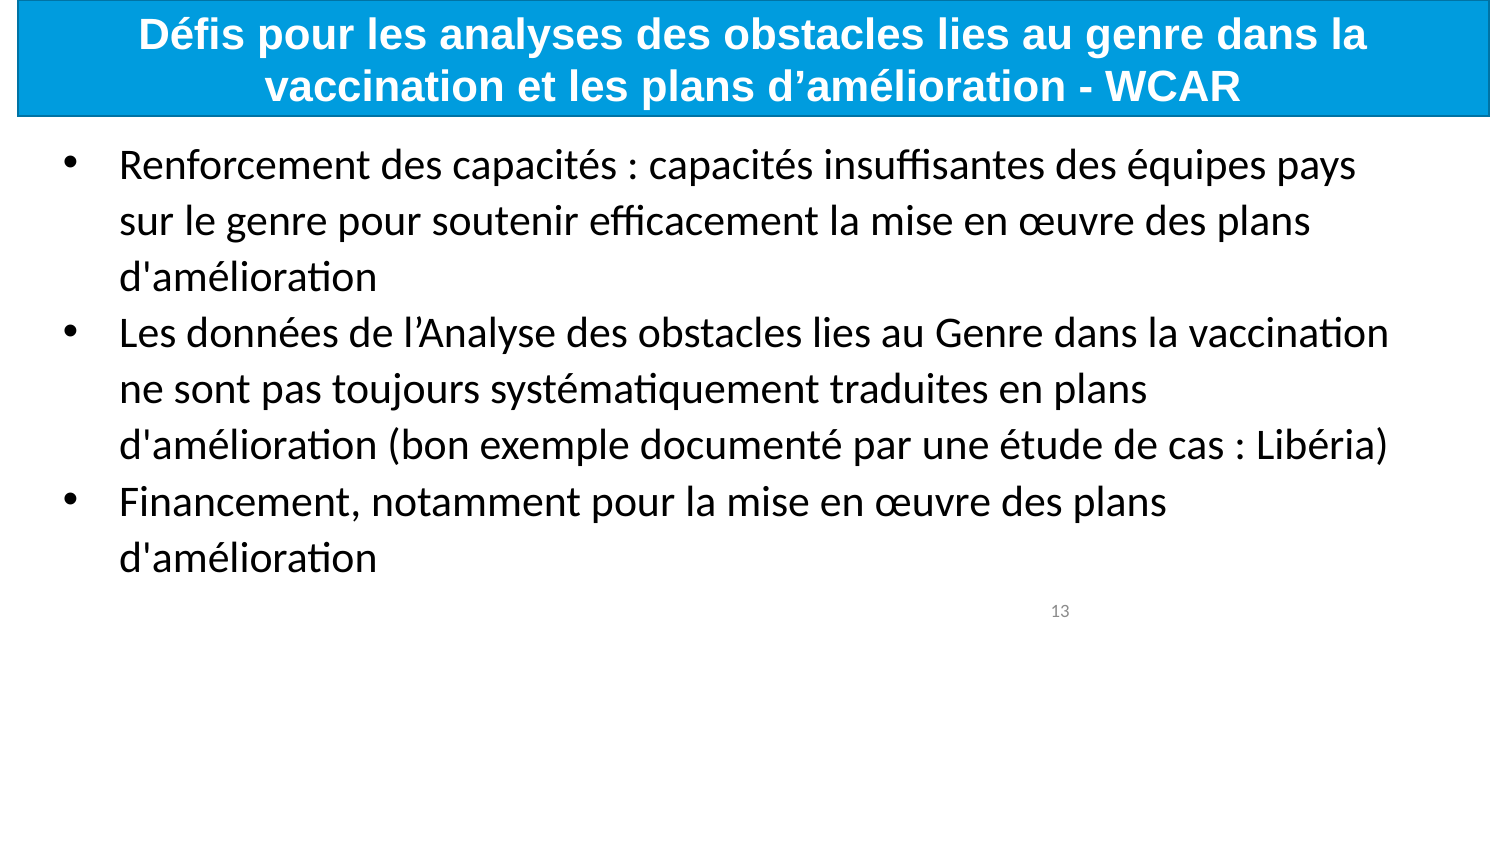

Défis pour les analyses des obstacles lies au genre dans la vaccination et les plans d’amélioration - WCAR
Renforcement des capacités : capacités insuffisantes des équipes pays sur le genre pour soutenir efficacement la mise en œuvre des plans d'amélioration
Les données de l’Analyse des obstacles lies au Genre dans la vaccination ne sont pas toujours systématiquement traduites en plans d'amélioration (bon exemple documenté par une étude de cas : Libéria)
Financement, notamment pour la mise en œuvre des plans d'amélioration
13